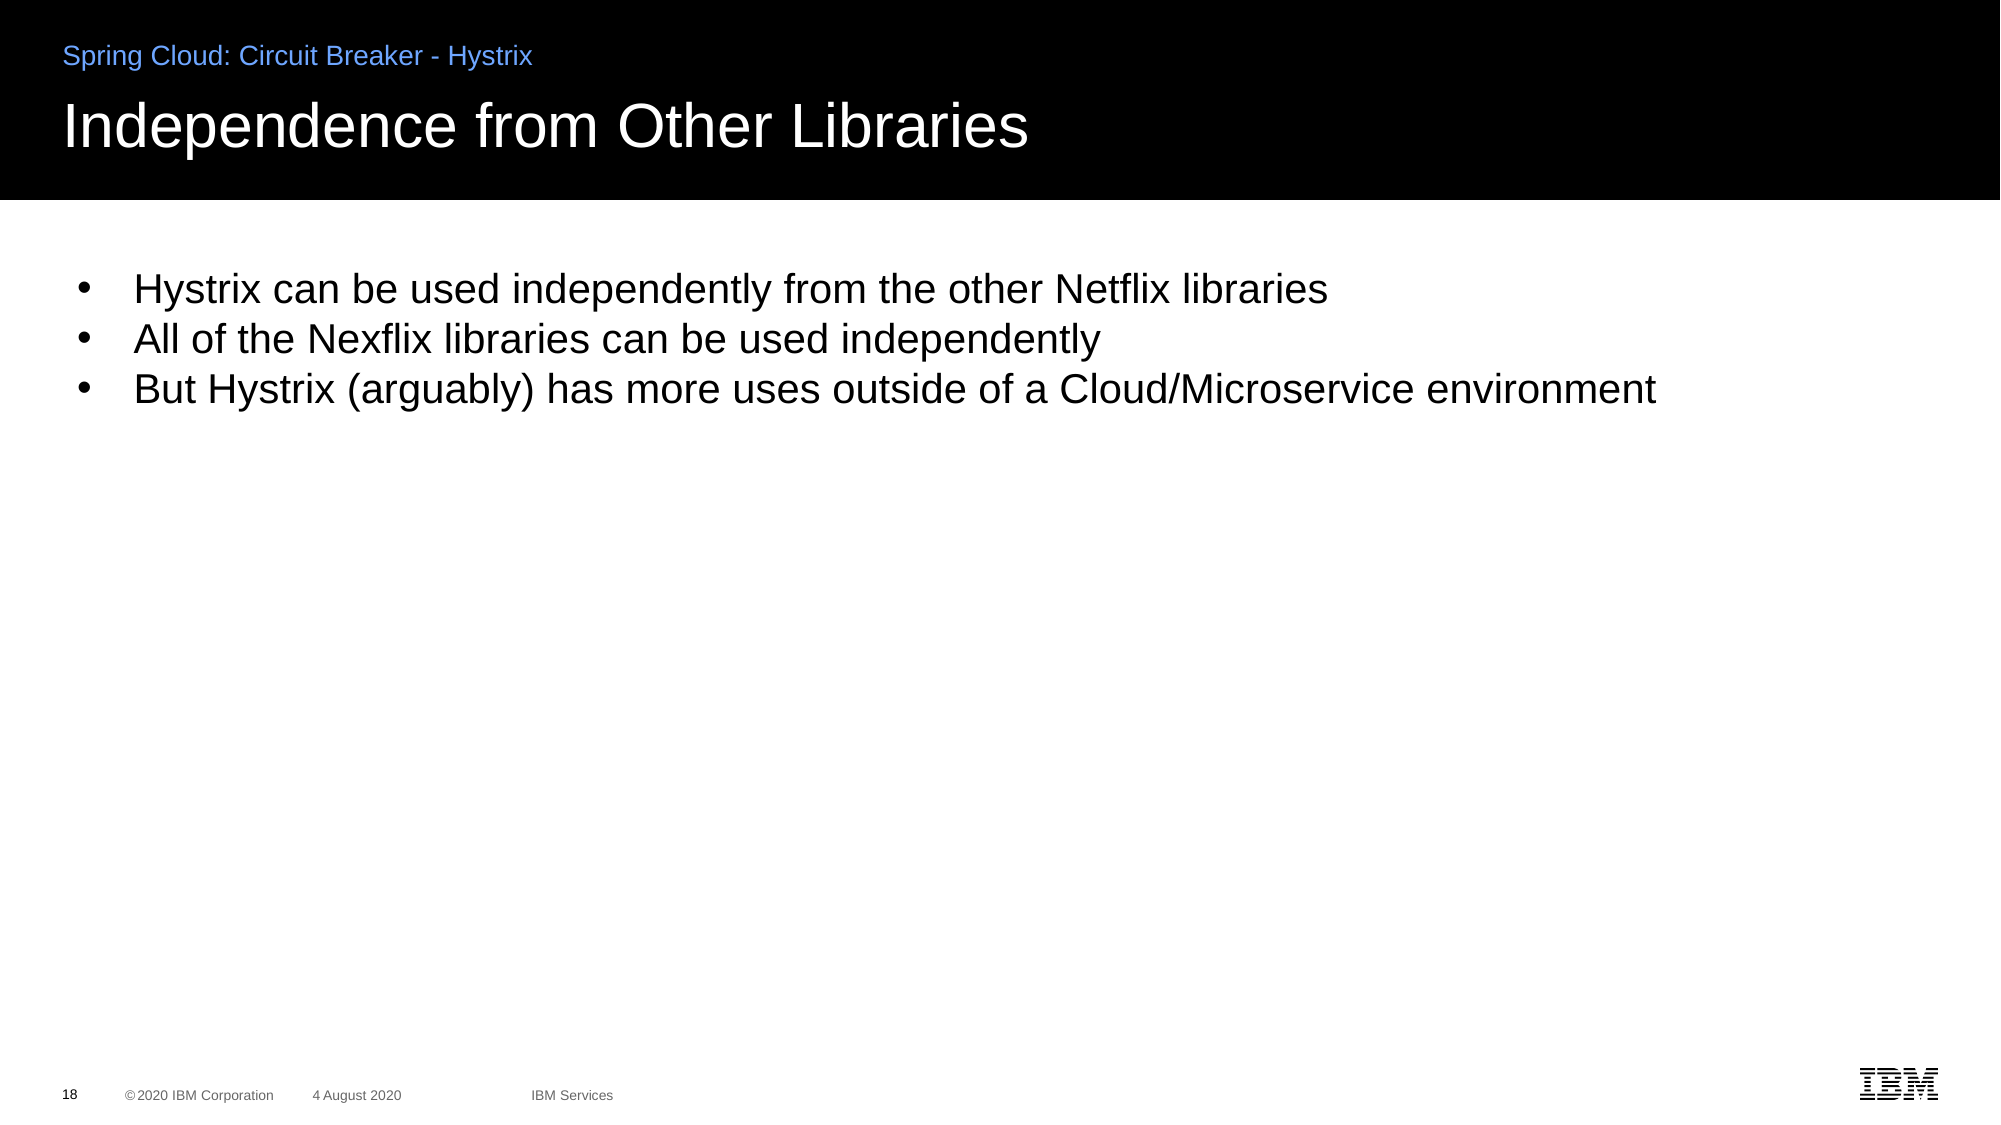

Spring Cloud: Circuit Breaker - Hystrix
# Independence from Other Libraries
Hystrix can be used independently from the other Netflix libraries
All of the Nexflix libraries can be used independently
But Hystrix (arguably) has more uses outside of a Cloud/Microservice environment